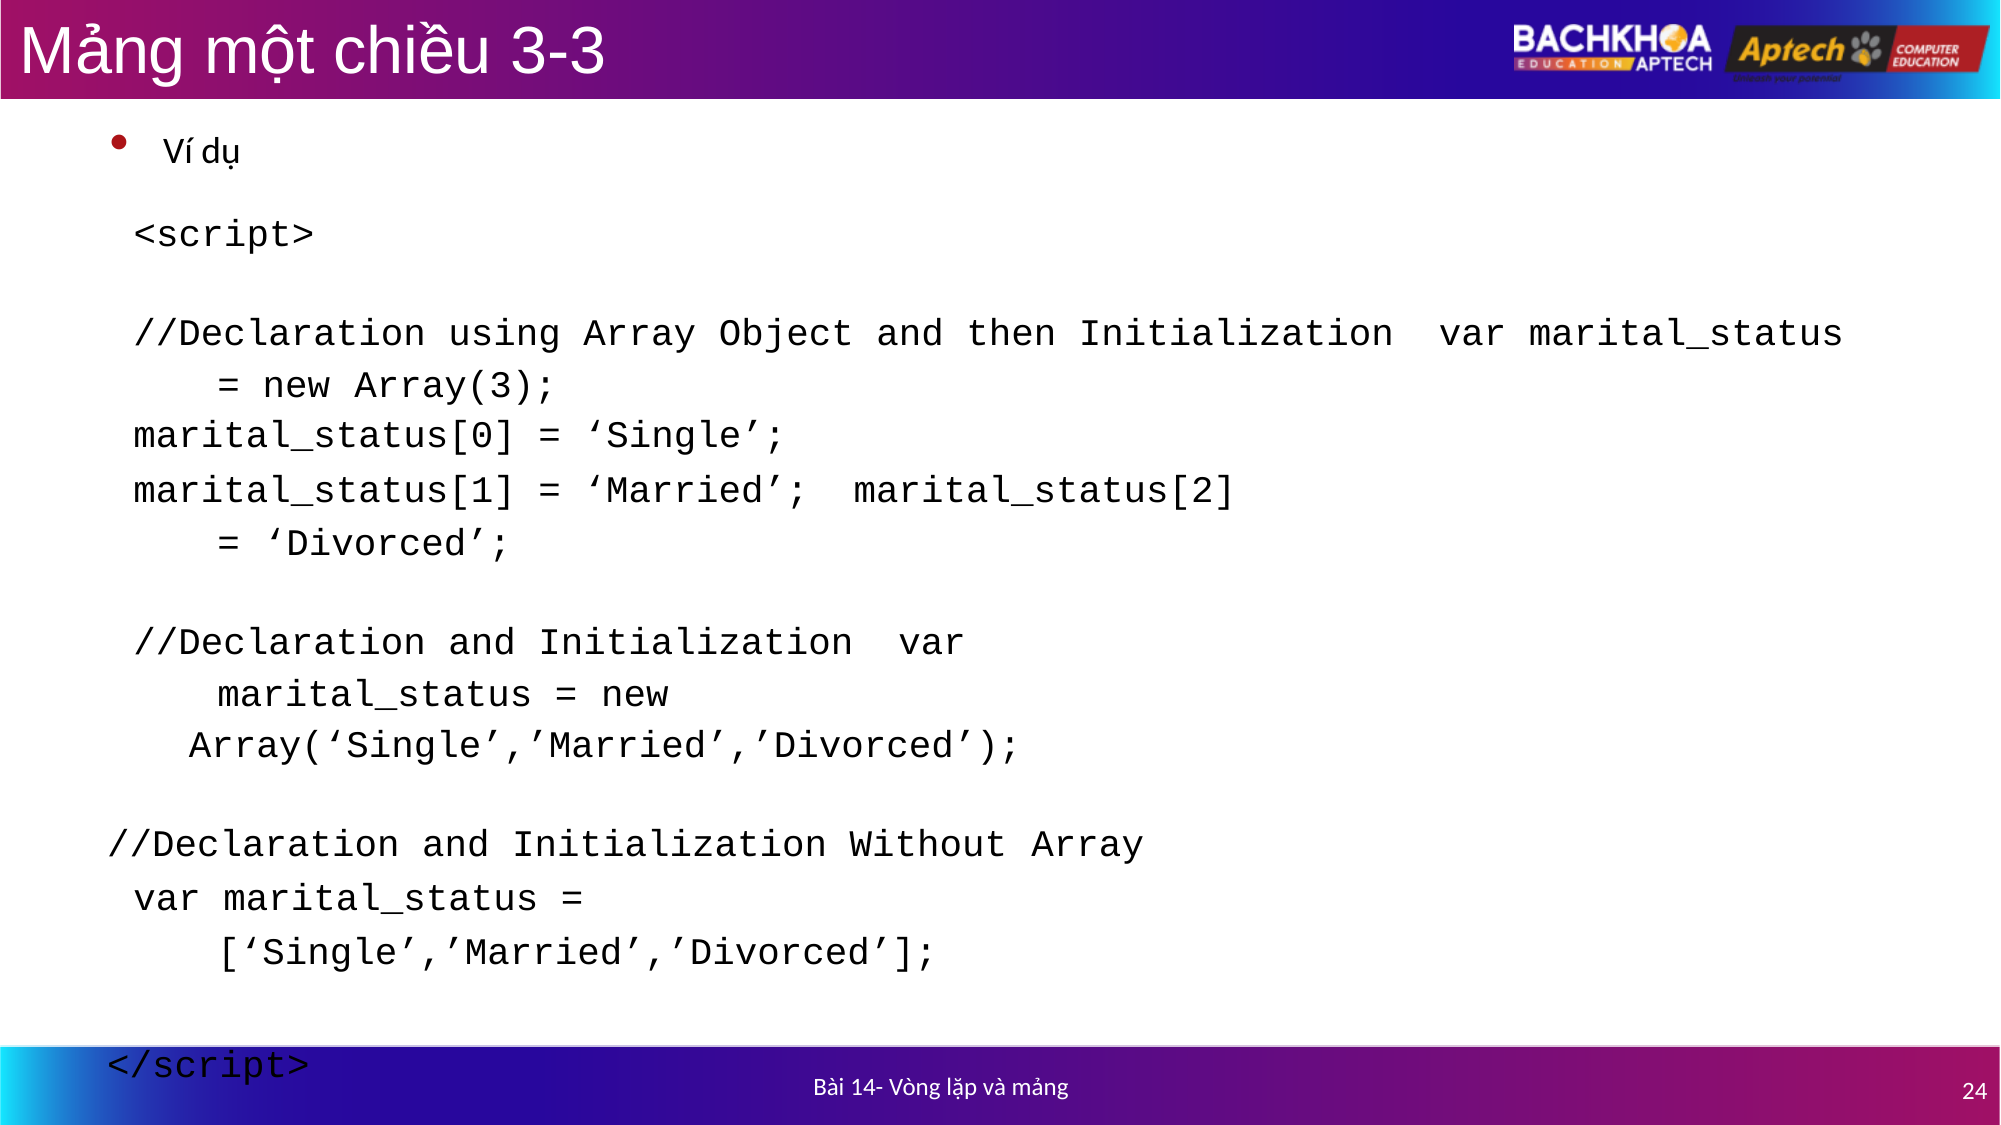

# Mảng một chiều 3-3
Ví dụ
<script>

//Declaration using Array Object and then Initialization  var marital_status = new Array(3);
marital_status[0] = ‘Single’;
marital_status[1] = ‘Married’;  marital_status[2] = ‘Divorced’;

//Declaration and Initialization  var marital_status = new
Array(‘Single’,’Married’,’Divorced’);

//Declaration and Initialization Without Array
var marital_status = [‘Single’,’Married’,’Divorced’];

</script>
Bài 14- Vòng lặp và mảng
24